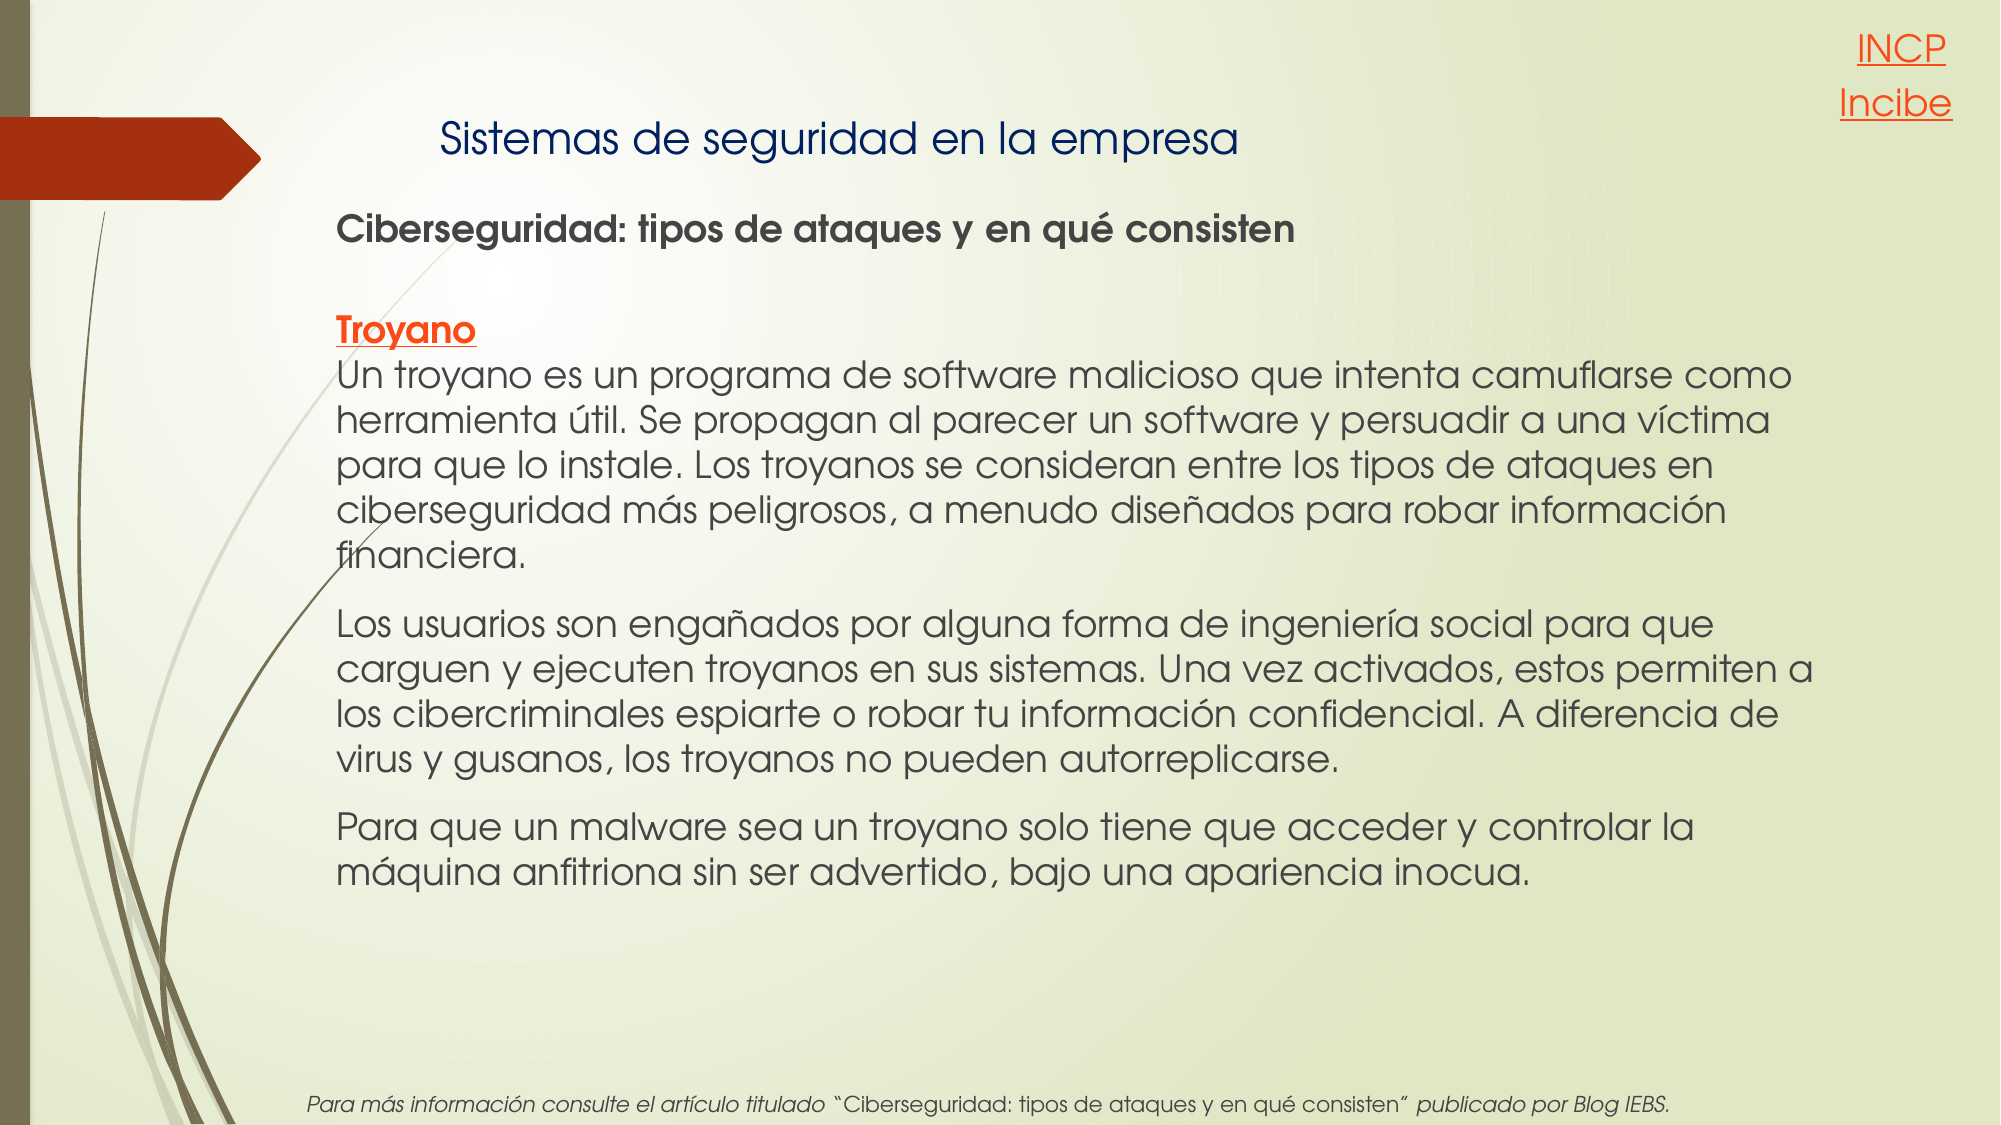

INCP
Incibe
Sistemas de seguridad en la empresa
Ciberseguridad: tipos de ataques y en qué consisten
Troyano
Un troyano es un programa de software malicioso que intenta camuflarse como herramienta útil. Se propagan al parecer un software y persuadir a una víctima para que lo instale. Los troyanos se consideran entre los tipos de ataques en ciberseguridad más peligrosos, a menudo diseñados para robar información financiera.
Los usuarios son engañados por alguna forma de ingeniería social para que carguen y ejecuten troyanos en sus sistemas. Una vez activados, estos permiten a los cibercriminales espiarte o robar tu información confidencial. A diferencia de virus y gusanos, los troyanos no pueden autorreplicarse.
Para que un malware sea un troyano solo tiene que acceder y controlar la máquina anfitriona sin ser advertido, bajo una apariencia inocua.
Para más información consulte el artículo titulado “Ciberseguridad: tipos de ataques y en qué consisten” publicado por Blog IEBS.